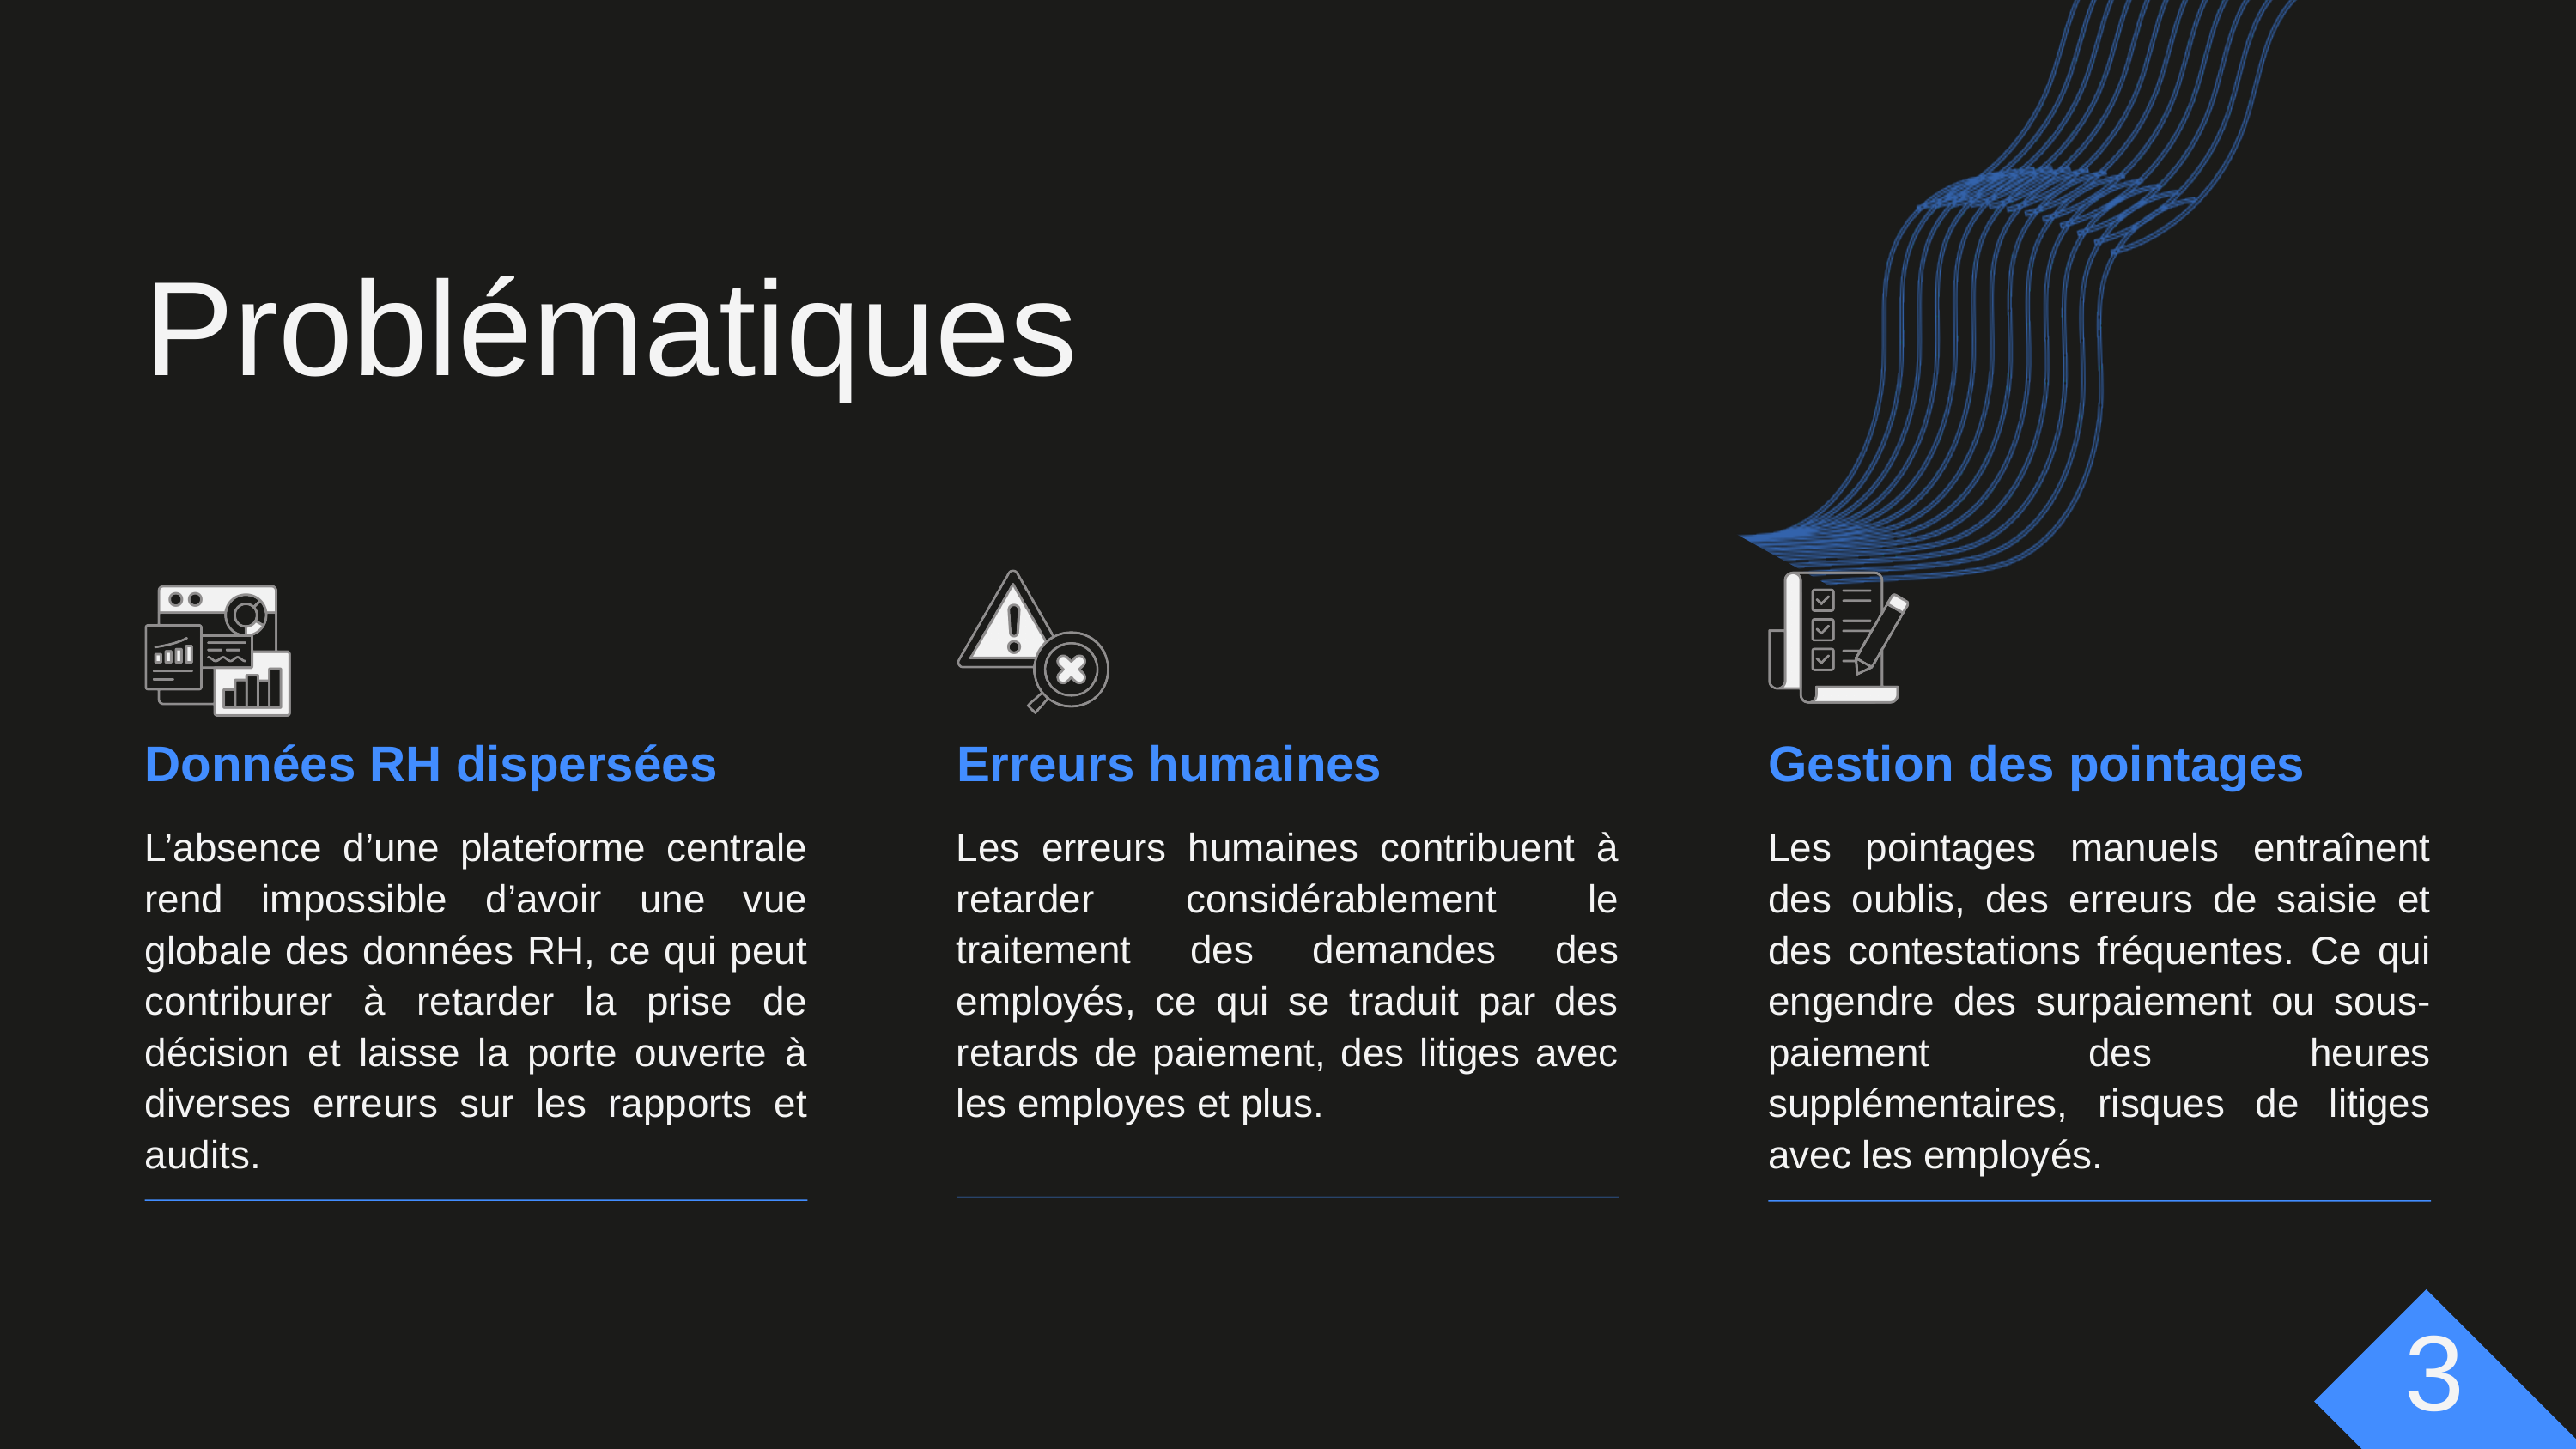

Problématiques

Données RH dispersées
Erreurs humaines
Gestion des pointages
L’absence d’une plateforme centrale rend impossible d’avoir une vue globale des données RH, ce qui peut contriburer à retarder la prise de décision et laisse la porte ouverte à diverses erreurs sur les rapports et audits.
Les erreurs humaines contribuent à retarder considérablement le traitement des demandes des employés, ce qui se traduit par des retards de paiement, des litiges avec les employes et plus.
Les pointages manuels entraînent des oublis, des erreurs de saisie et des contestations fréquentes. Ce qui engendre des surpaiement ou sous-paiement des heures supplémentaires, risques de litiges avec les employés.

3